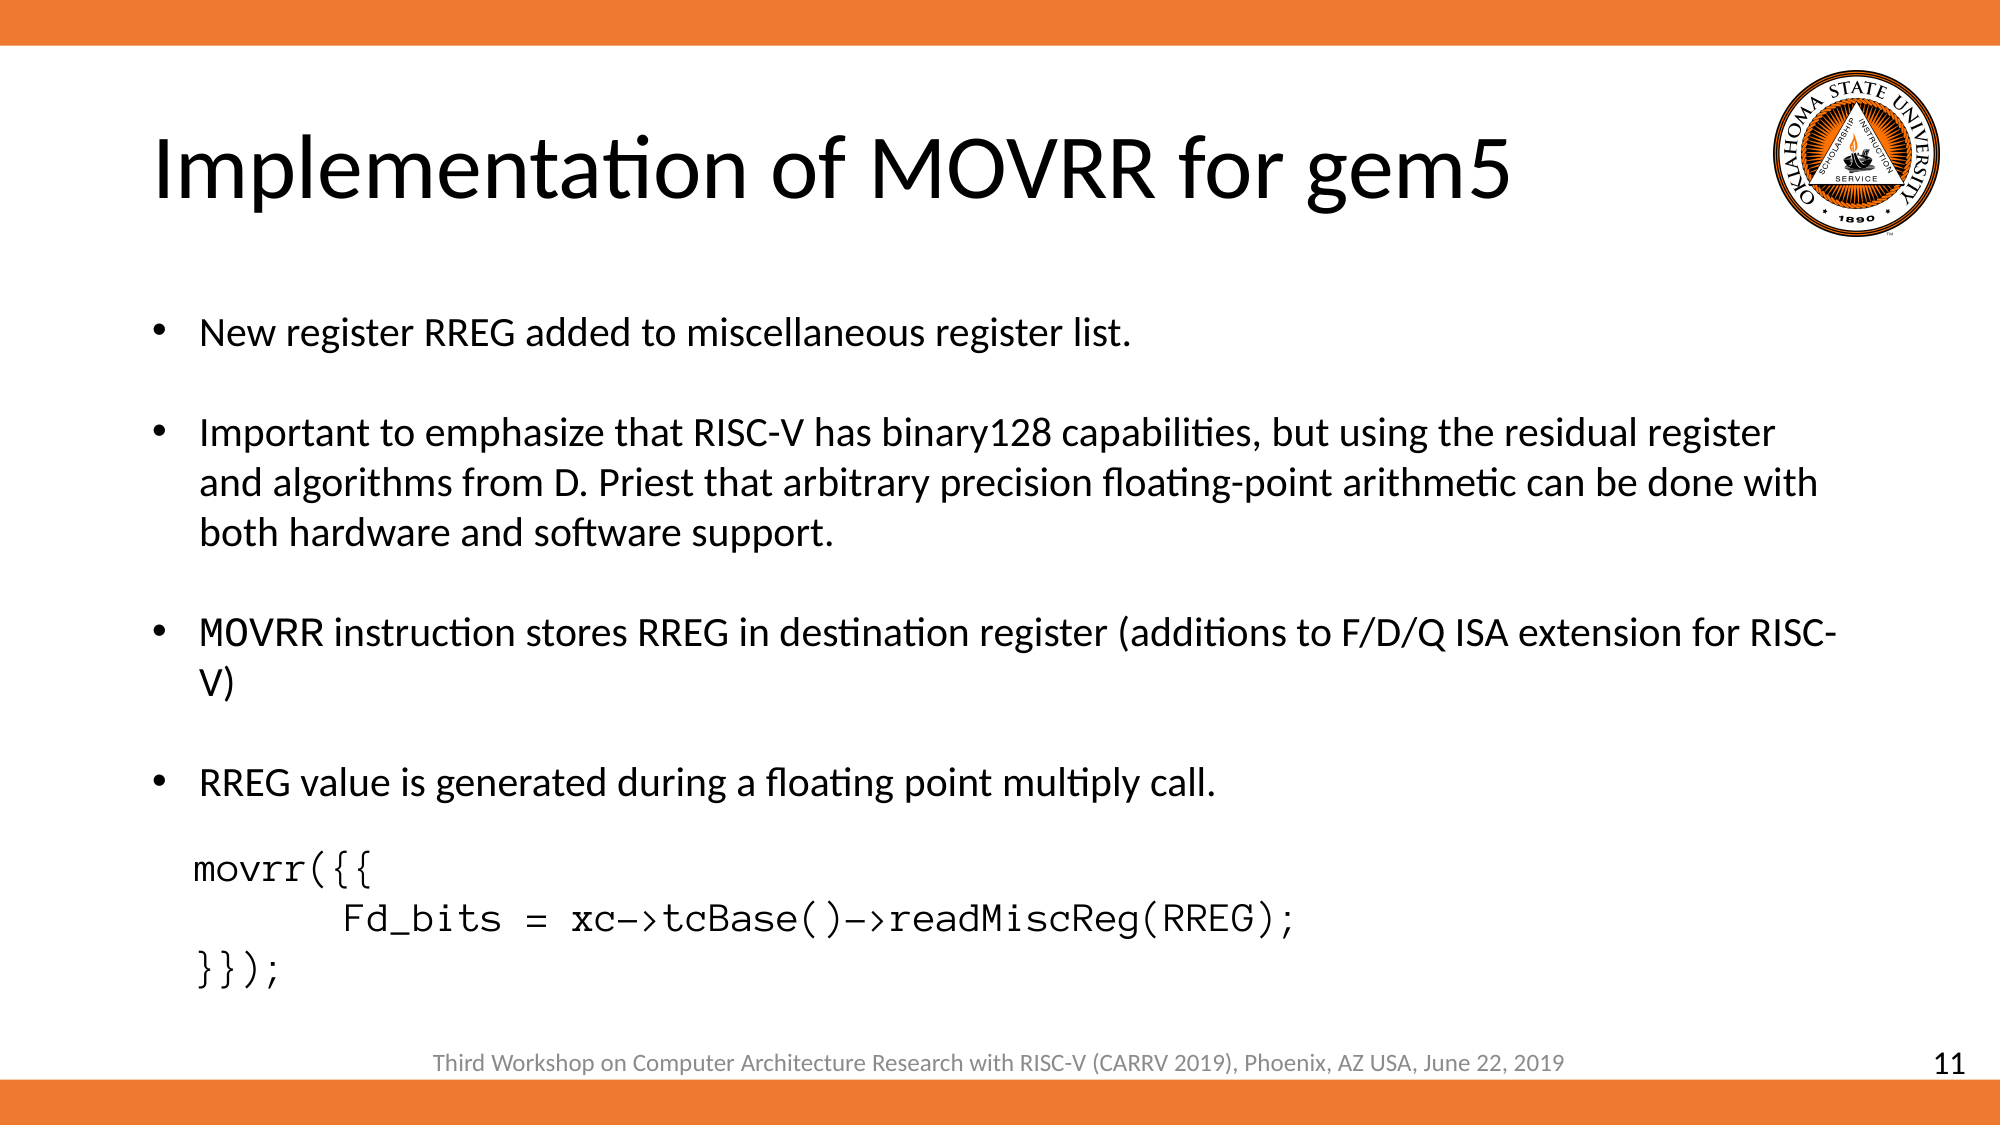

# Implementation of MOVRR for gem5
New register RREG added to miscellaneous register list.
Important to emphasize that RISC-V has binary128 capabilities, but using the residual register and algorithms from D. Priest that arbitrary precision floating-point arithmetic can be done with both hardware and software support.
MOVRR instruction stores RREG in destination register (additions to F/D/Q ISA extension for RISC-V)
RREG value is generated during a floating point multiply call.
movrr({{
	Fd_bits = xc->tcBase()->readMiscReg(RREG);
}});
Third Workshop on Computer Architecture Research with RISC-V (CARRV 2019), Phoenix, AZ USA, June 22, 2019
11